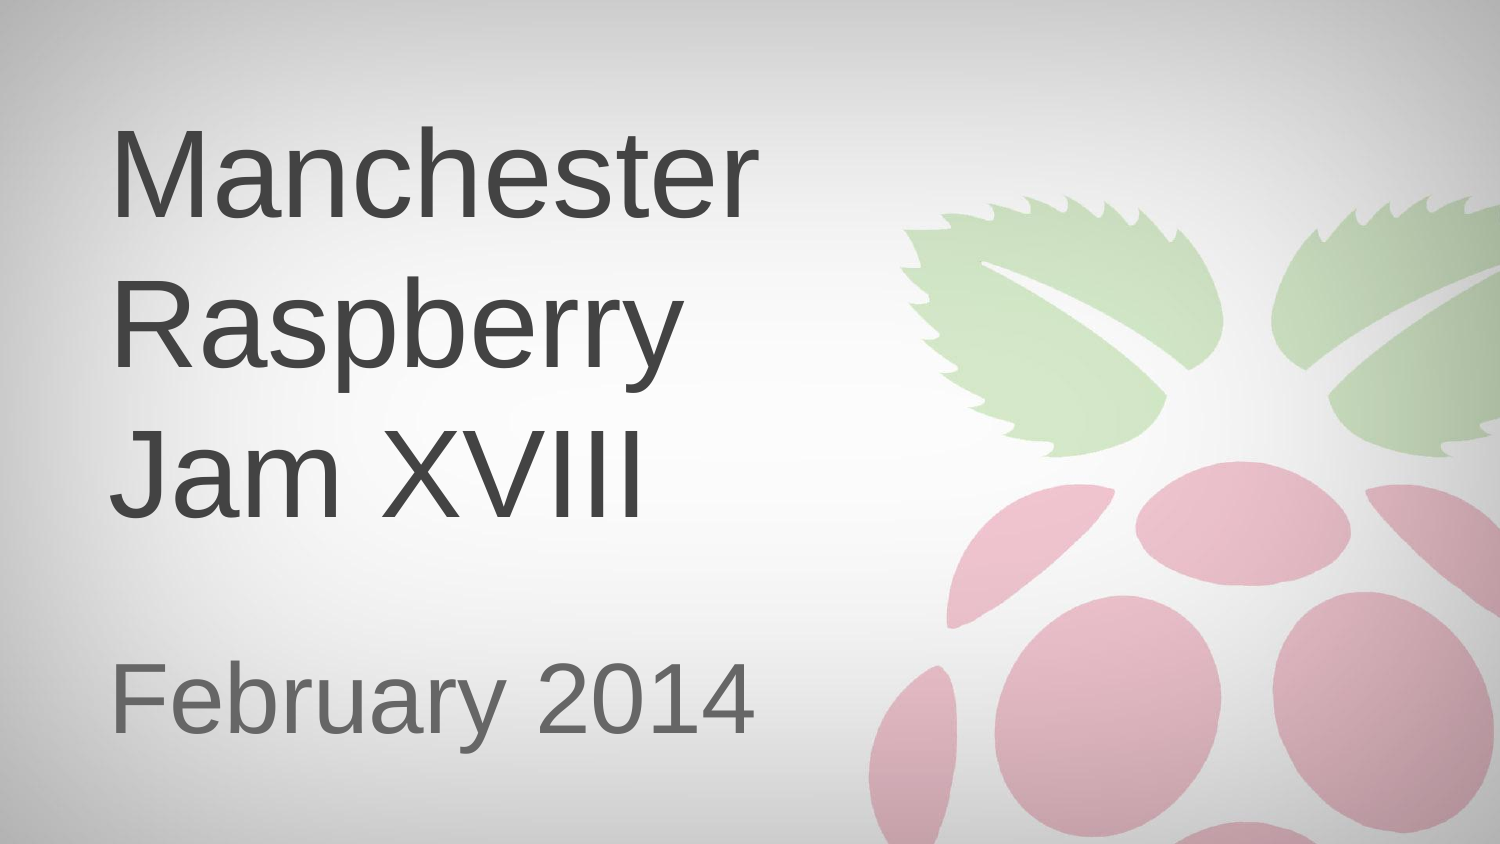

# Manchester
Raspberry
Jam XVIII
February 2014